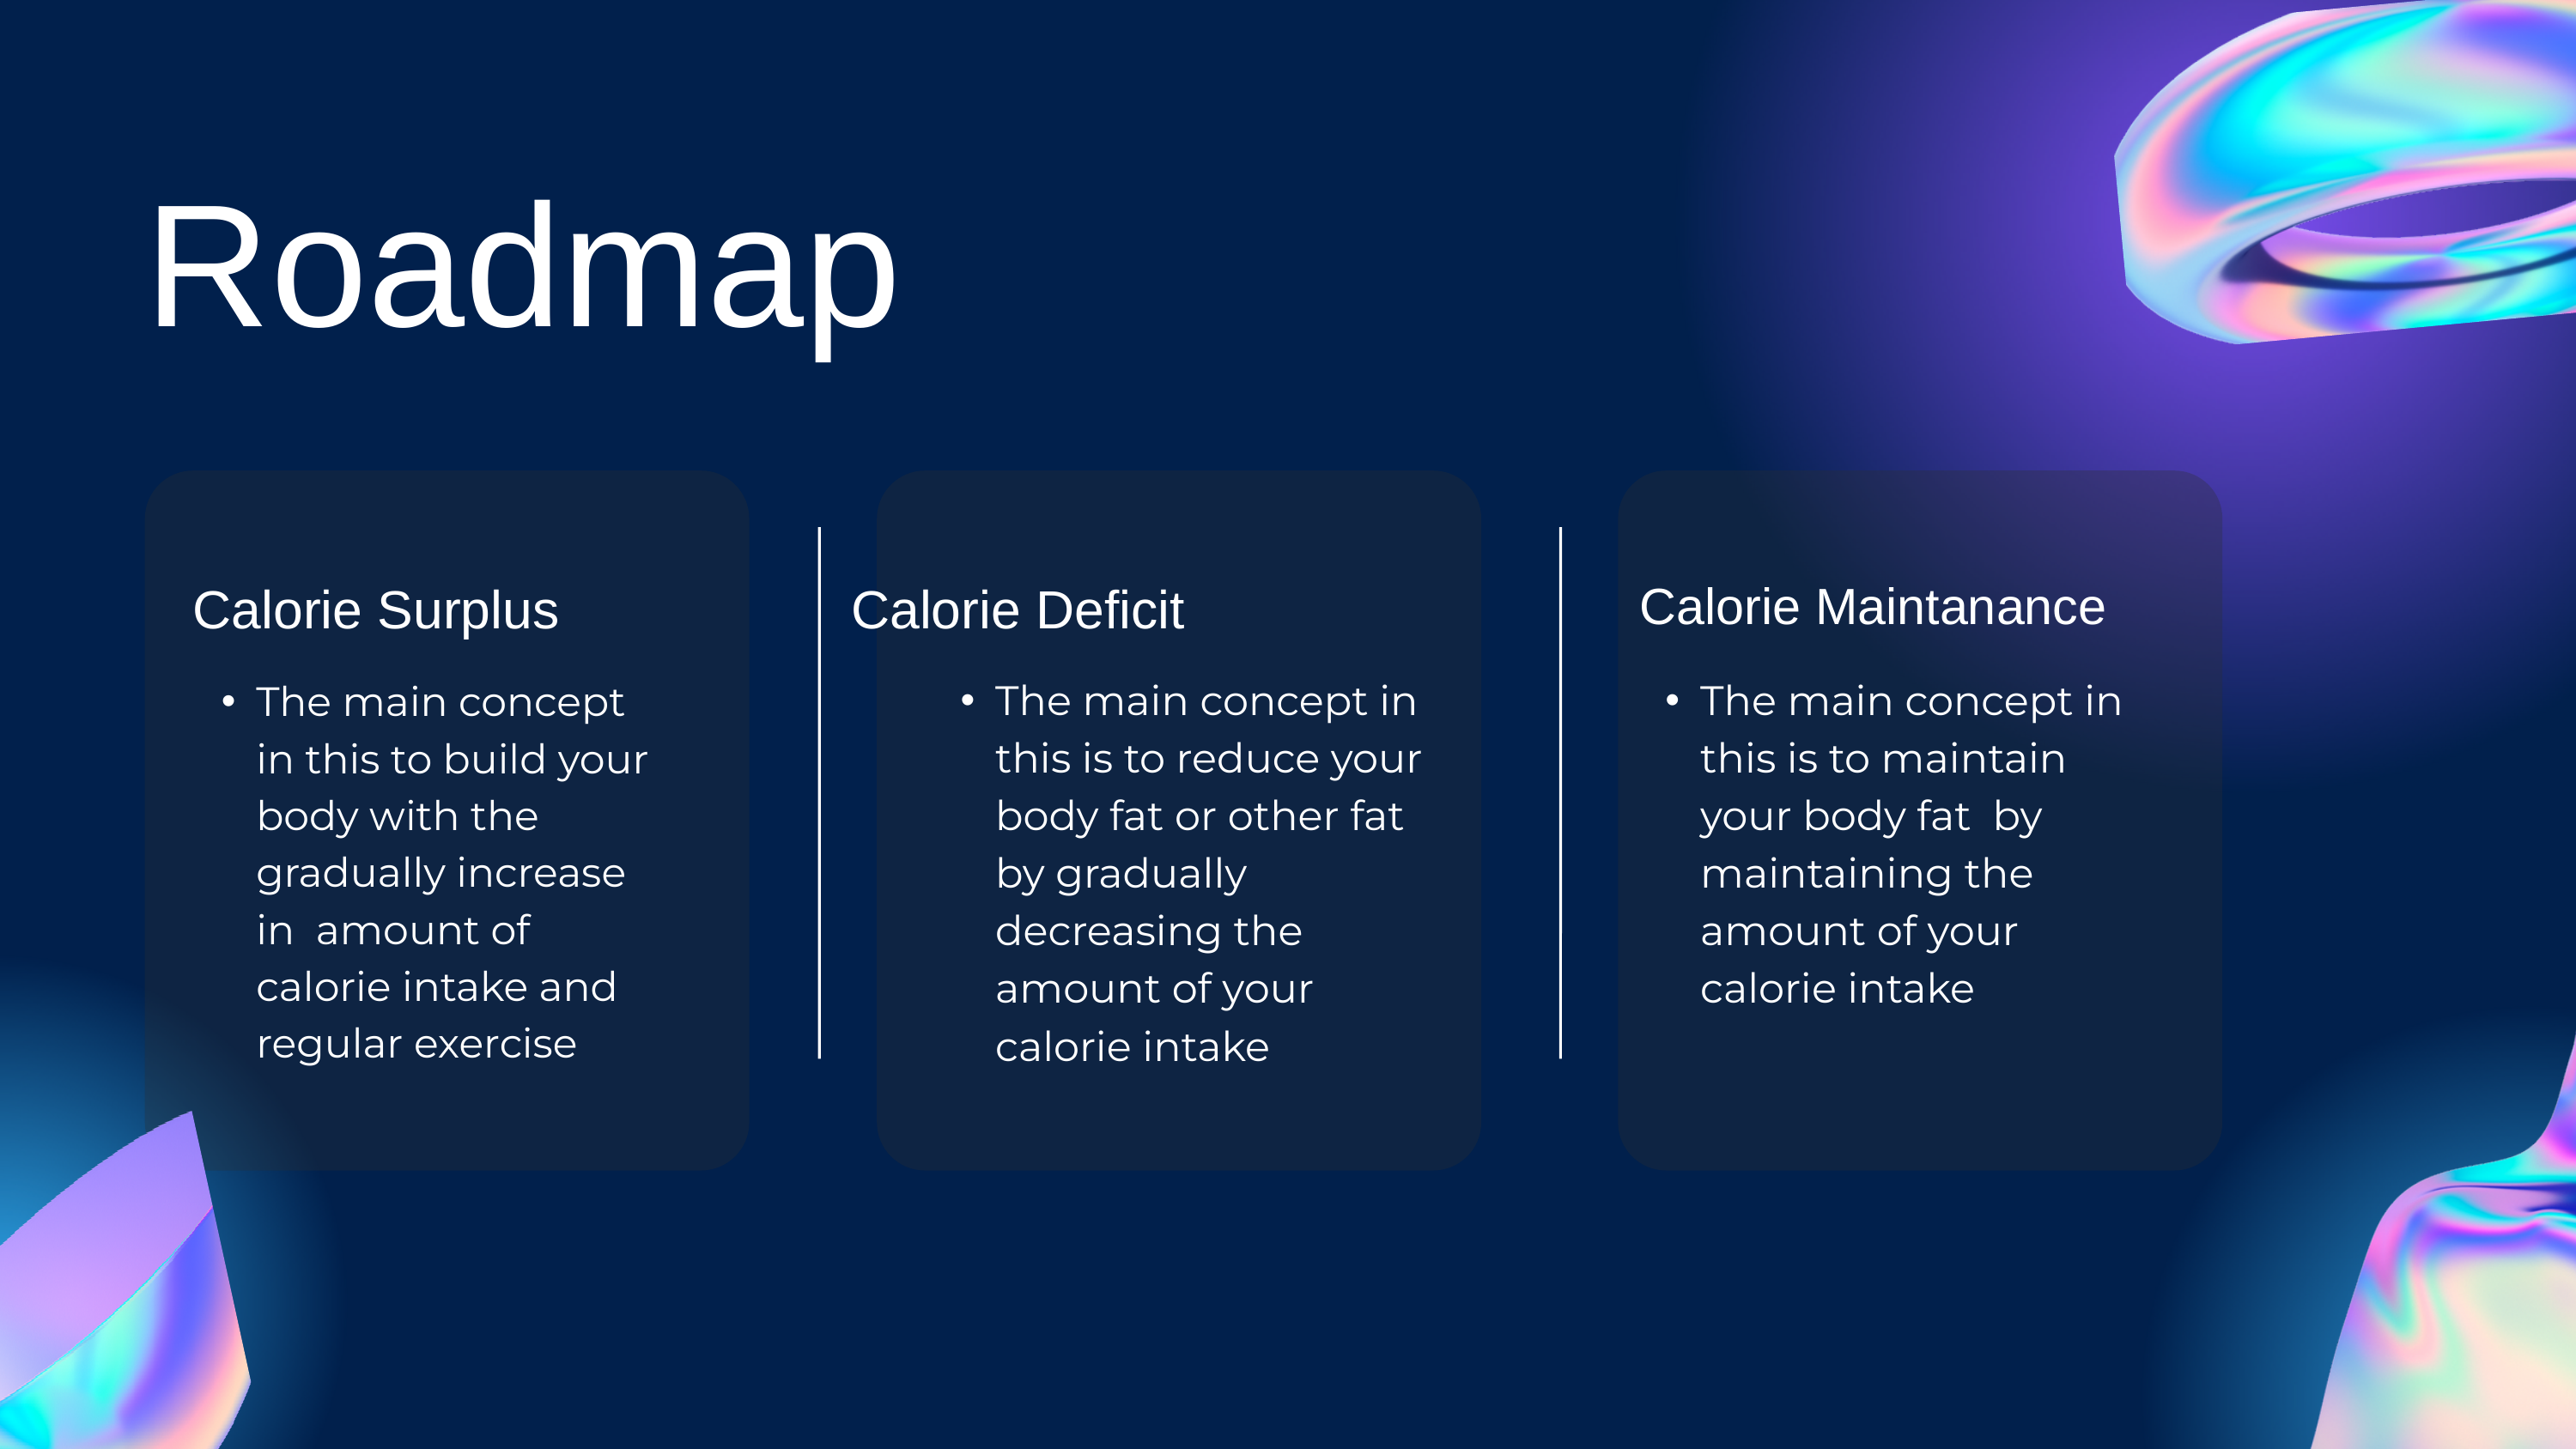

Roadmap

Calorie Maintanance
Calorie Surplus
Calorie Deficit
The main concept in this is to reduce your body fat or other fat by gradually decreasing the amount of your calorie intake
The main concept in this is to maintain your body fat  by maintaining the amount of your calorie intake
The main concept in this to build your body with the gradually increase in  amount of calorie intake and regular exercise